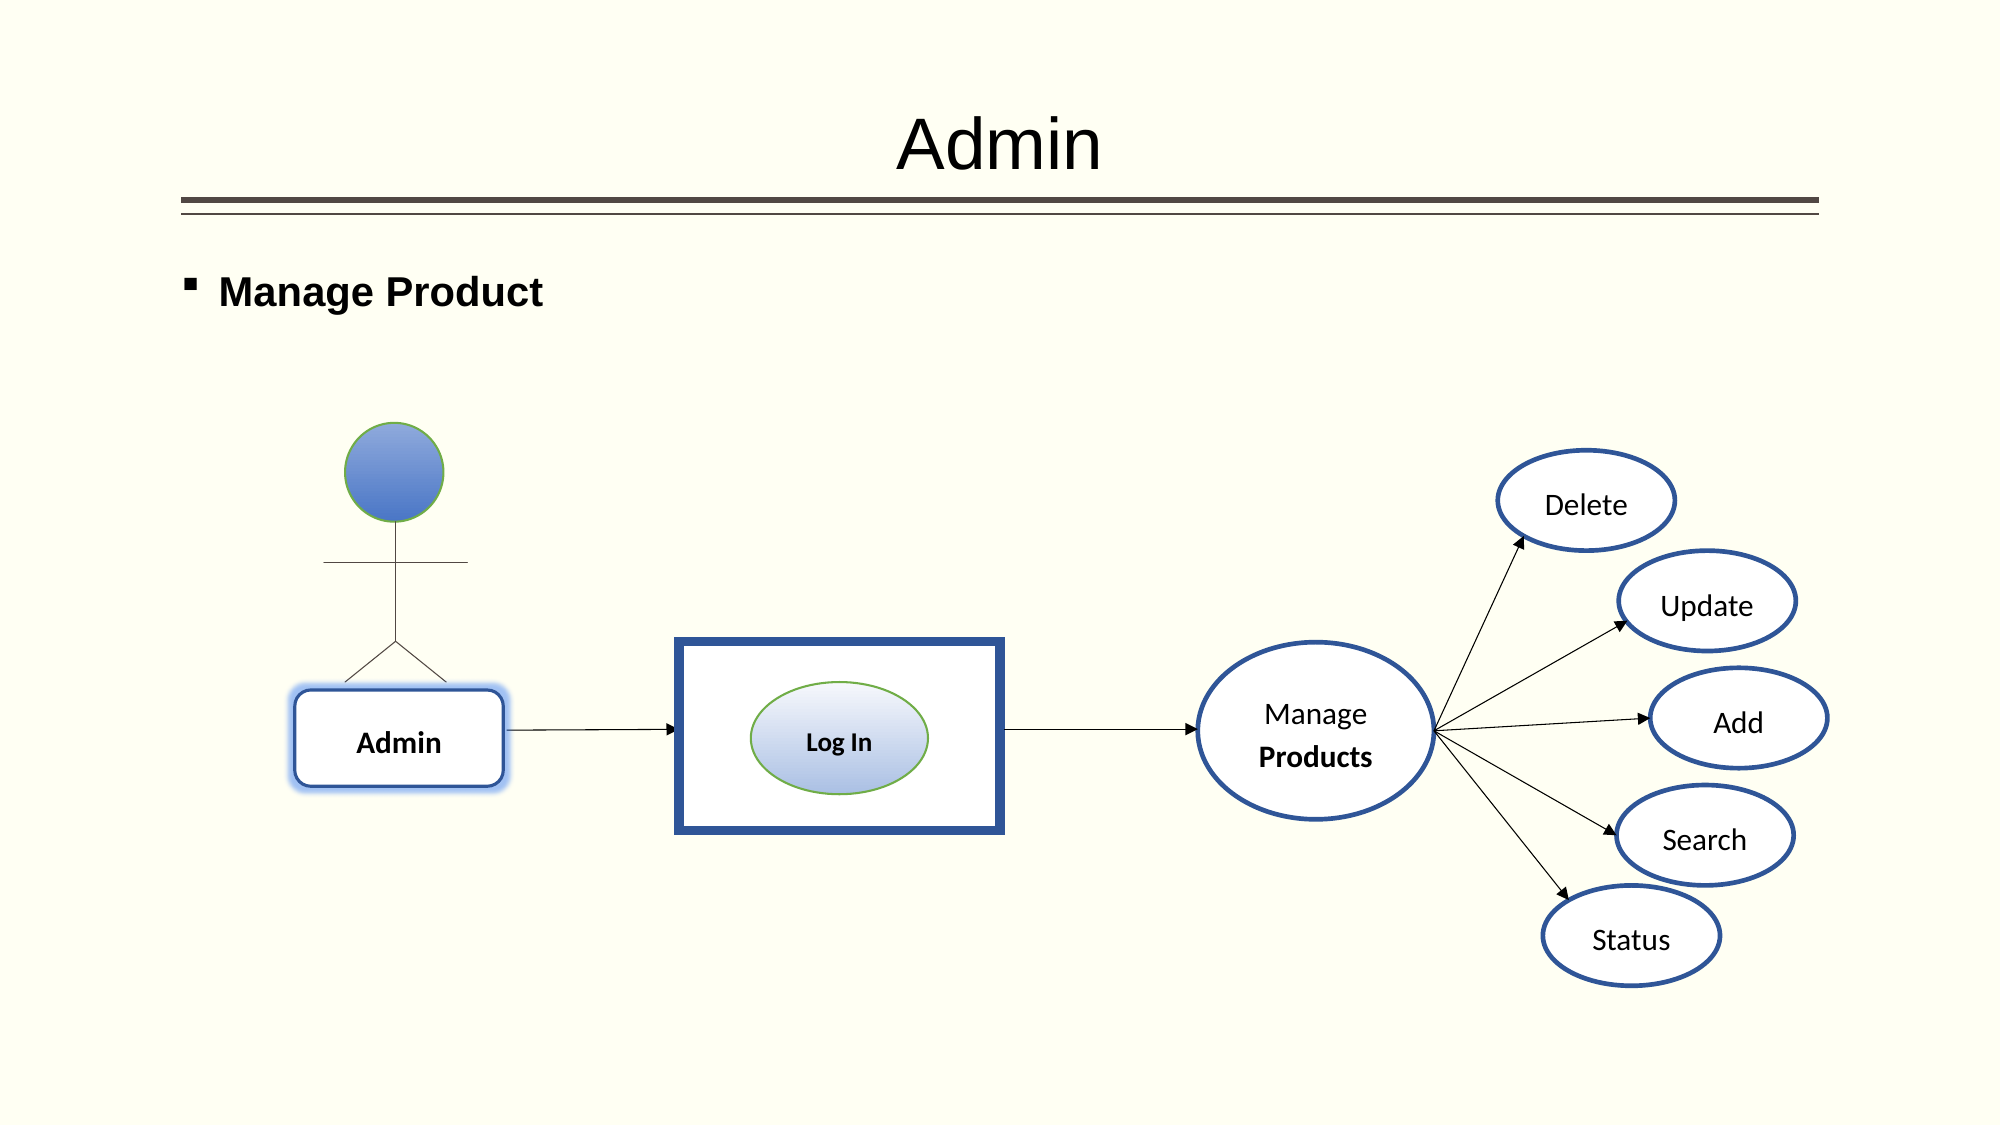

# Admin
Manage Product

Delete
Update

Manage
Products
Add
Log In
Admin
Search
Status